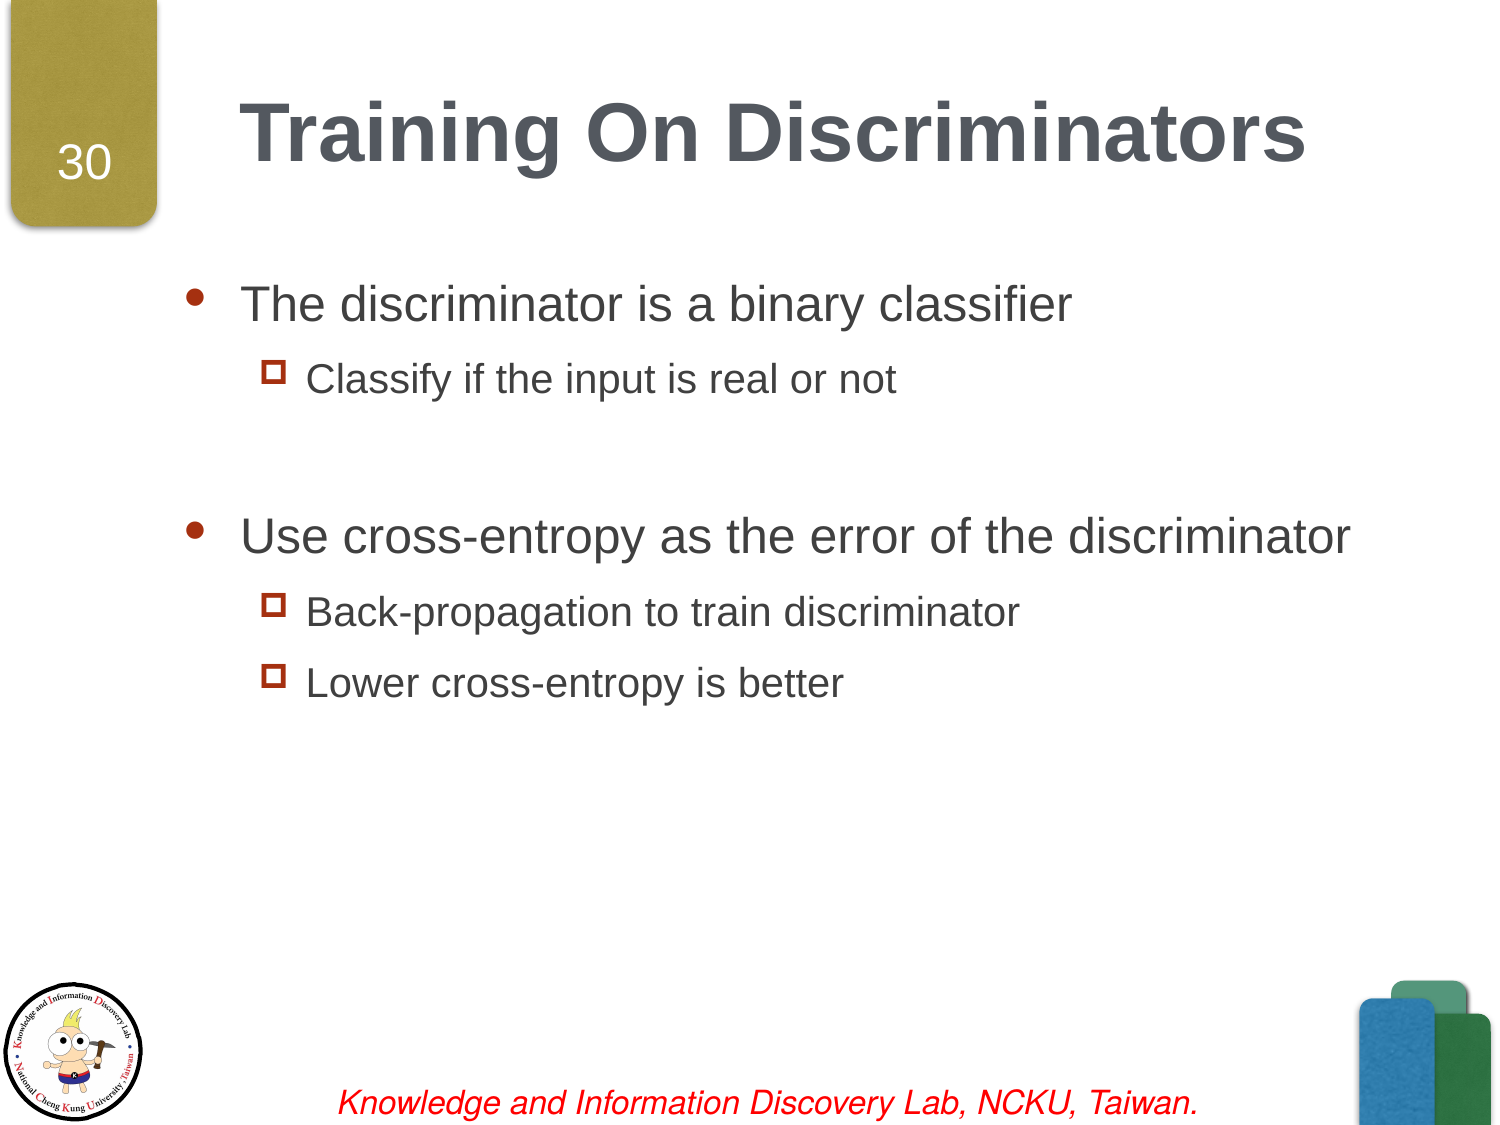

# Training On Discriminators
30
The discriminator is a binary classifier
Classify if the input is real or not

Use cross-entropy as the error of the discriminator
Back-propagation to train discriminator
Lower cross-entropy is better